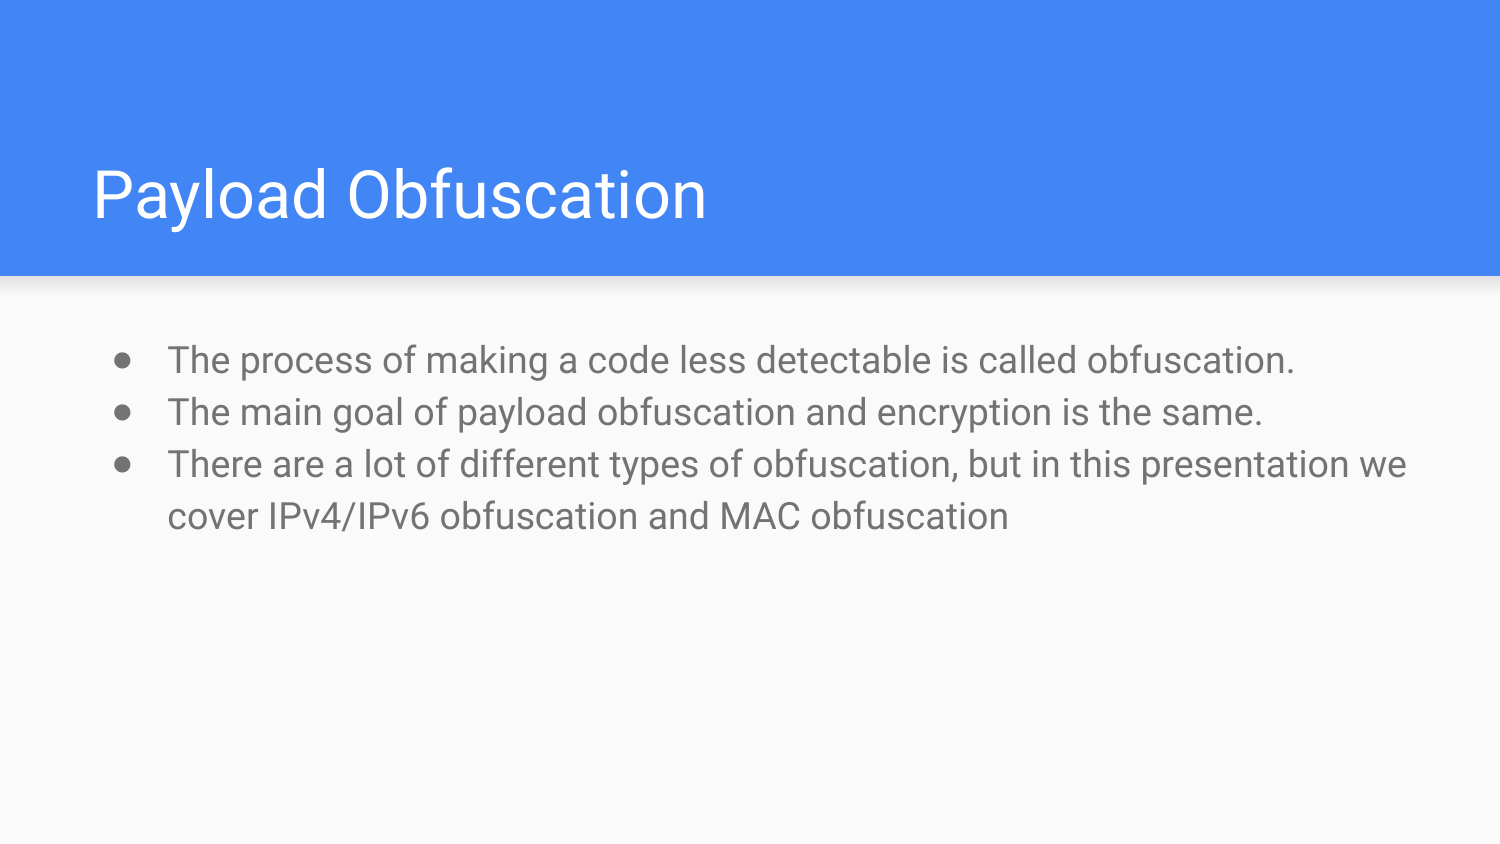

# Payload Obfuscation
The process of making a code less detectable is called obfuscation.
The main goal of payload obfuscation and encryption is the same.
There are a lot of different types of obfuscation, but in this presentation we cover IPv4/IPv6 obfuscation and MAC obfuscation